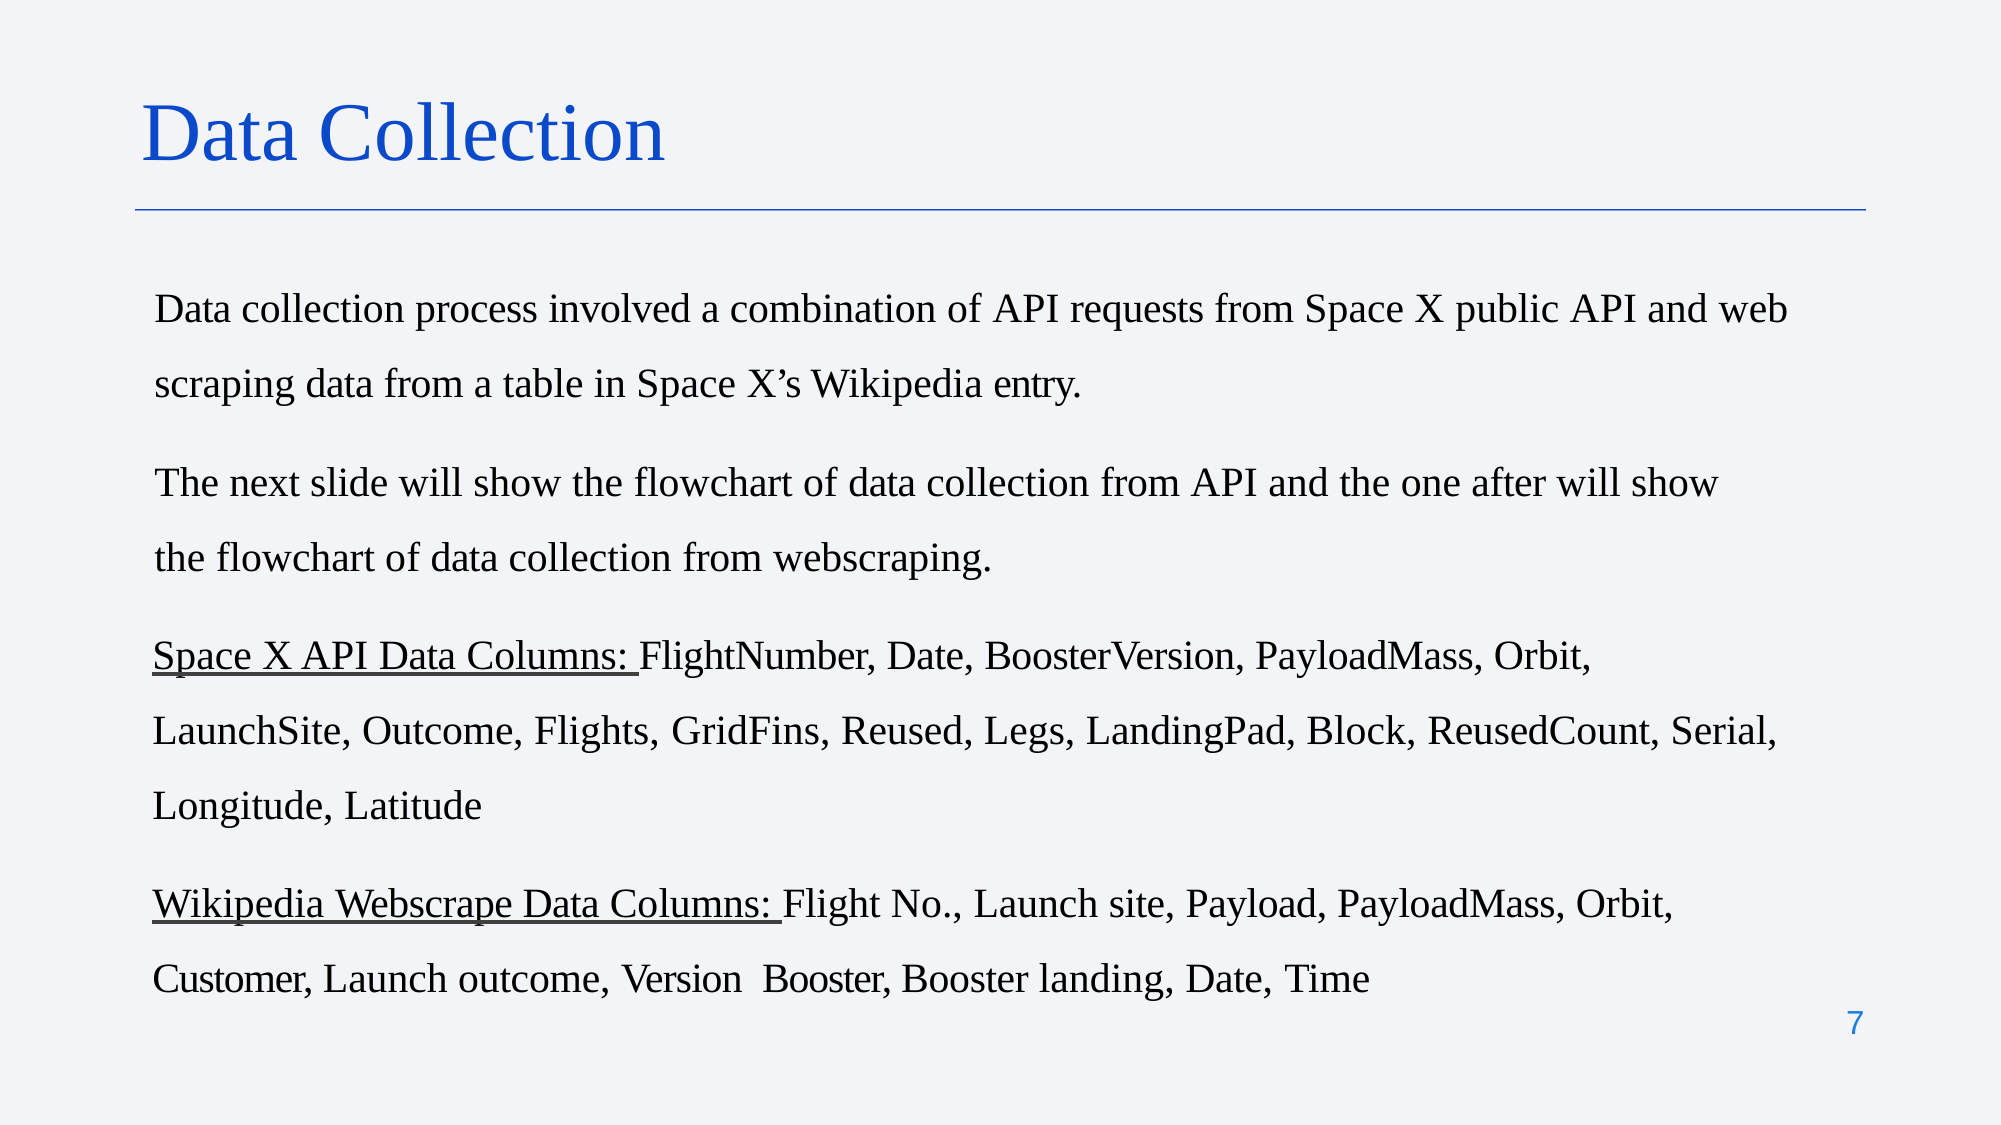

Data Collection
Data collection process involved a combination of API requests from Space X public API and web  scraping data from a table in Space X’s Wikipedia entry.
The next slide will show the flowchart of data collection from API and the one after will show  the flowchart of data collection from webscraping.
Space X API Data Columns: FlightNumber, Date, BoosterVersion, PayloadMass, Orbit, LaunchSite, Outcome, Flights, GridFins, Reused, Legs, LandingPad, Block, ReusedCount, Serial, Longitude, Latitude
Wikipedia Webscrape Data Columns: Flight No., Launch site, Payload, PayloadMass, Orbit, Customer, Launch outcome, Version  Booster, Booster landing, Date, Time

7